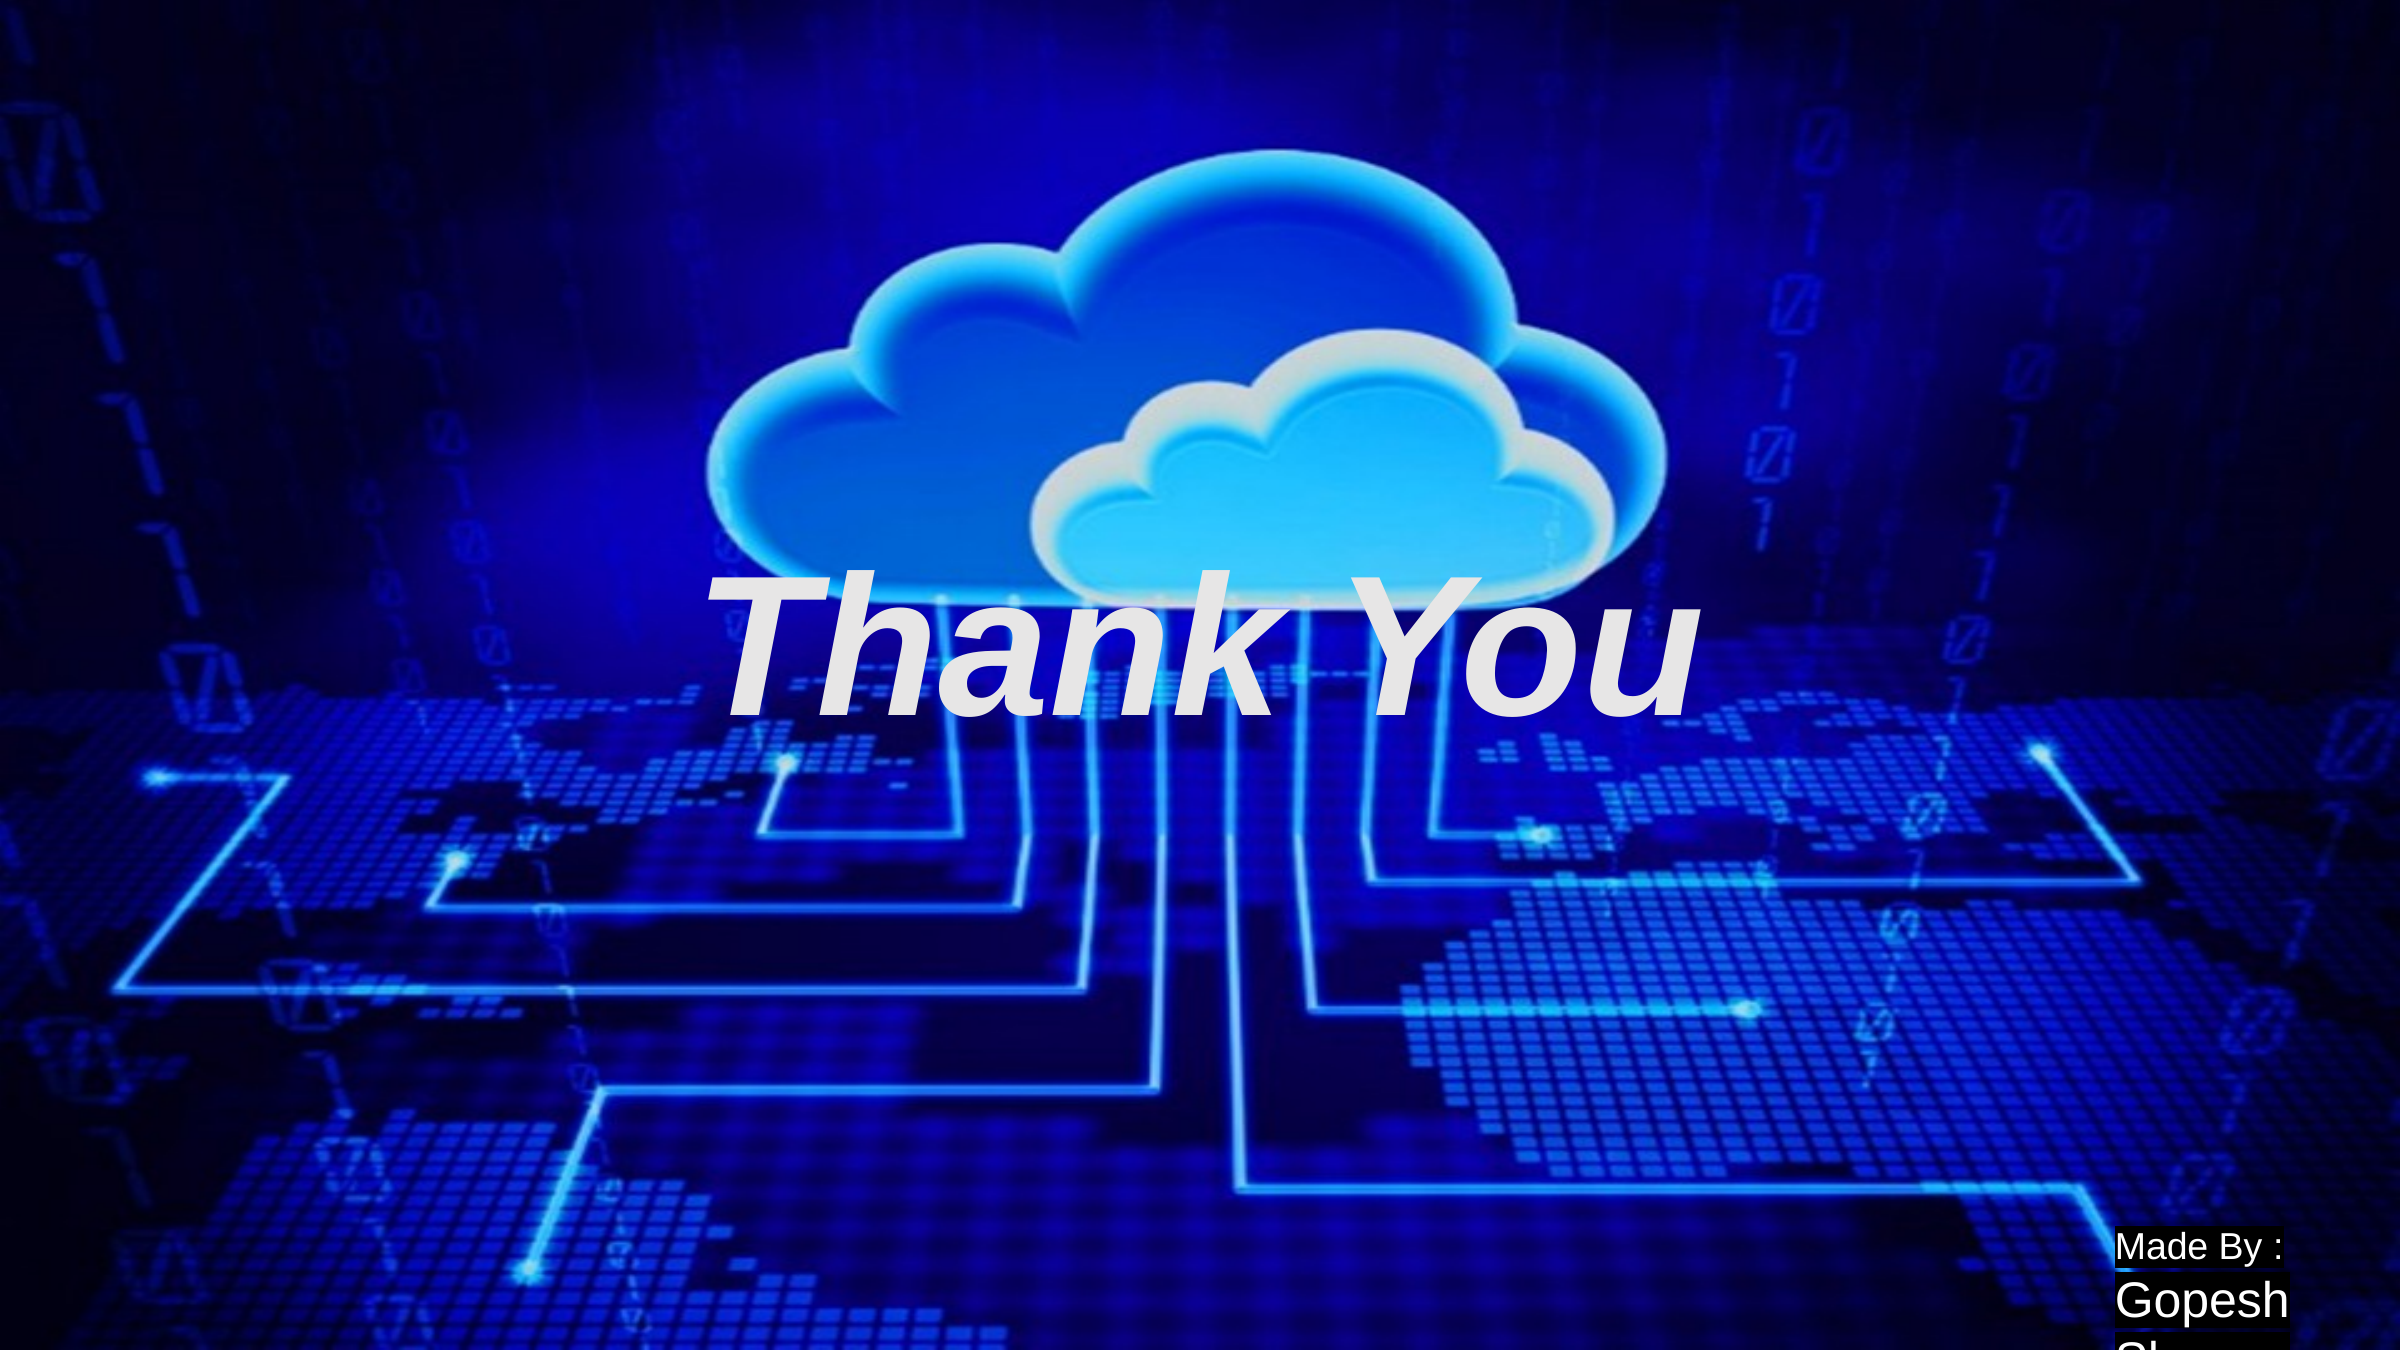

Thank You
Made By :
Gopesh Sharma